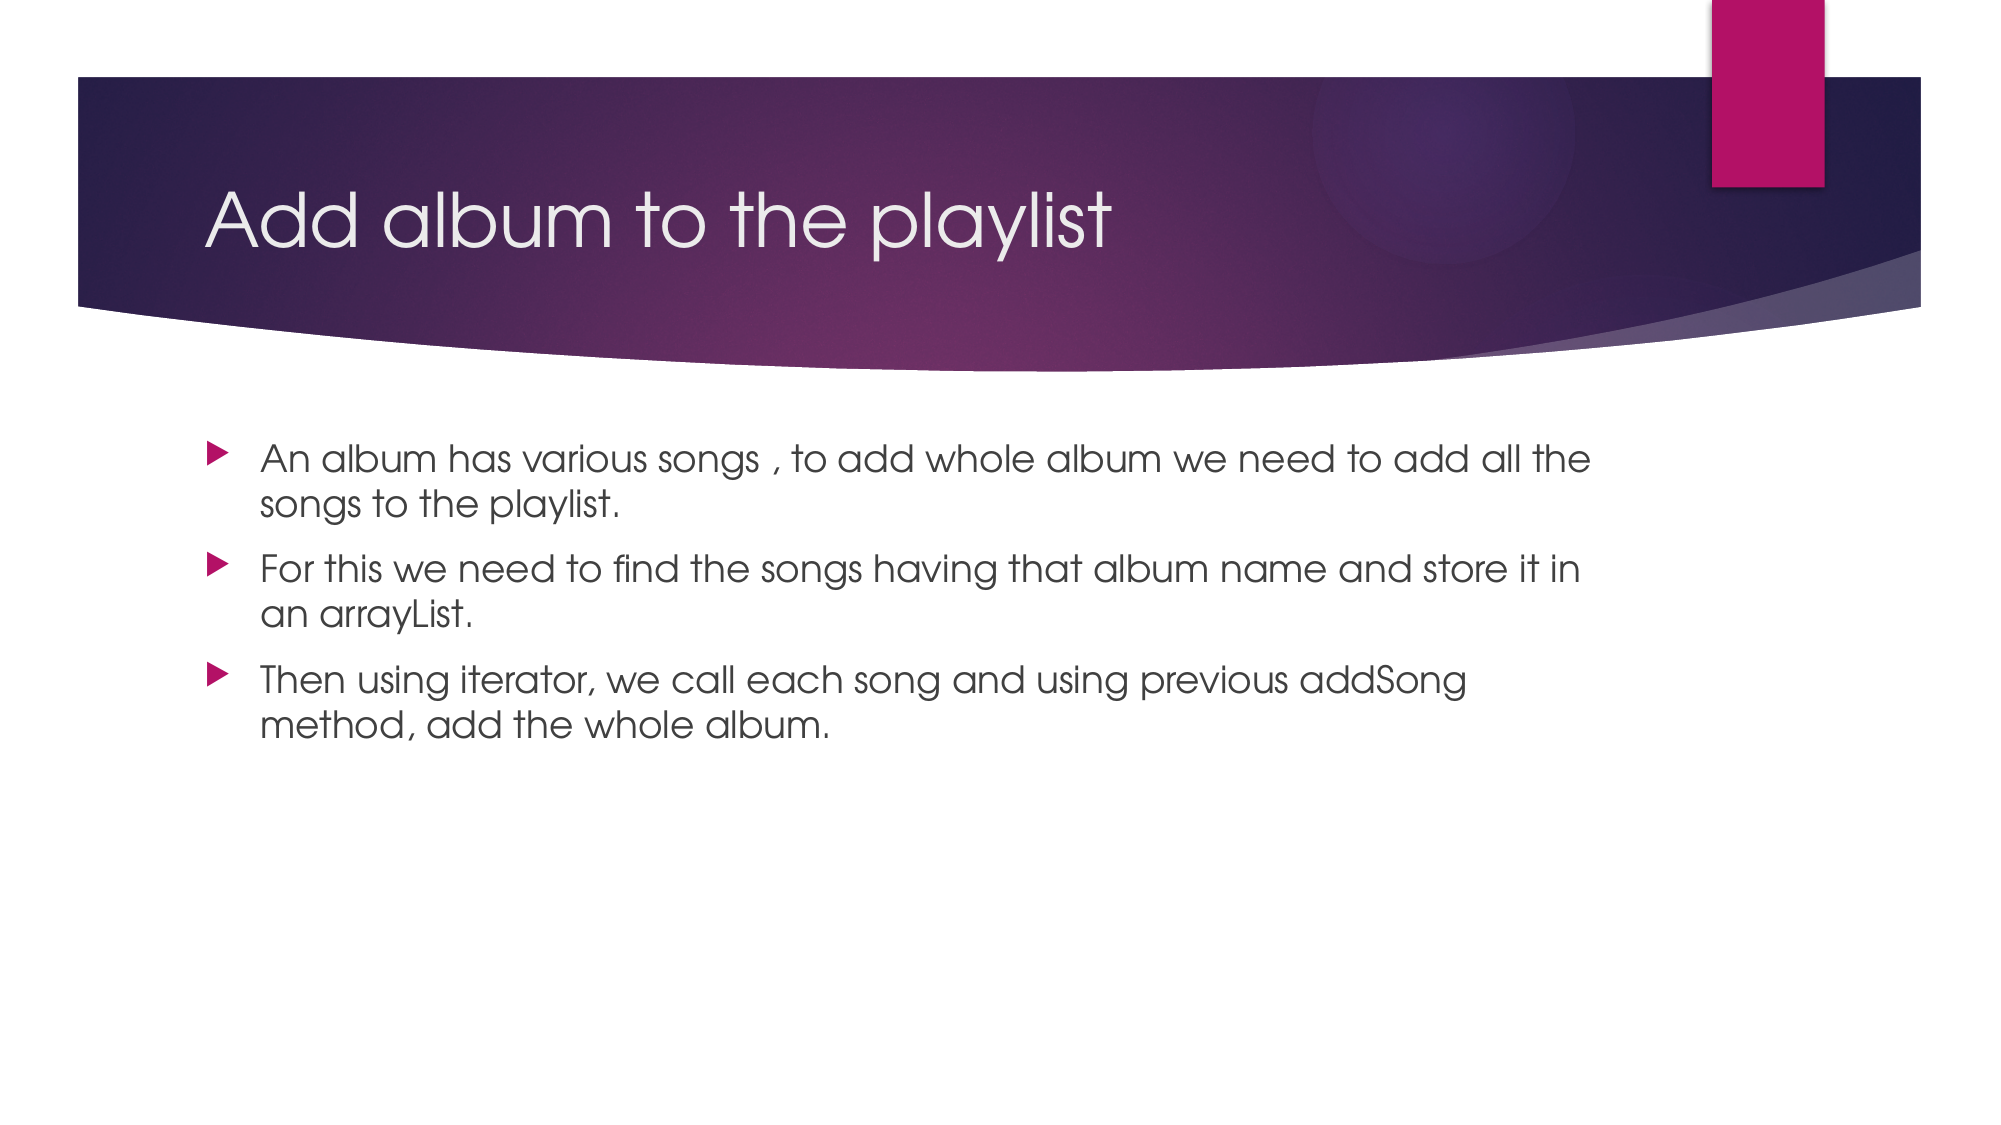

# Add album to the playlist
An album has various songs , to add whole album we need to add all the songs to the playlist.
For this we need to find the songs having that album name and store it in an arrayList.
Then using iterator, we call each song and using previous addSong method, add the whole album.